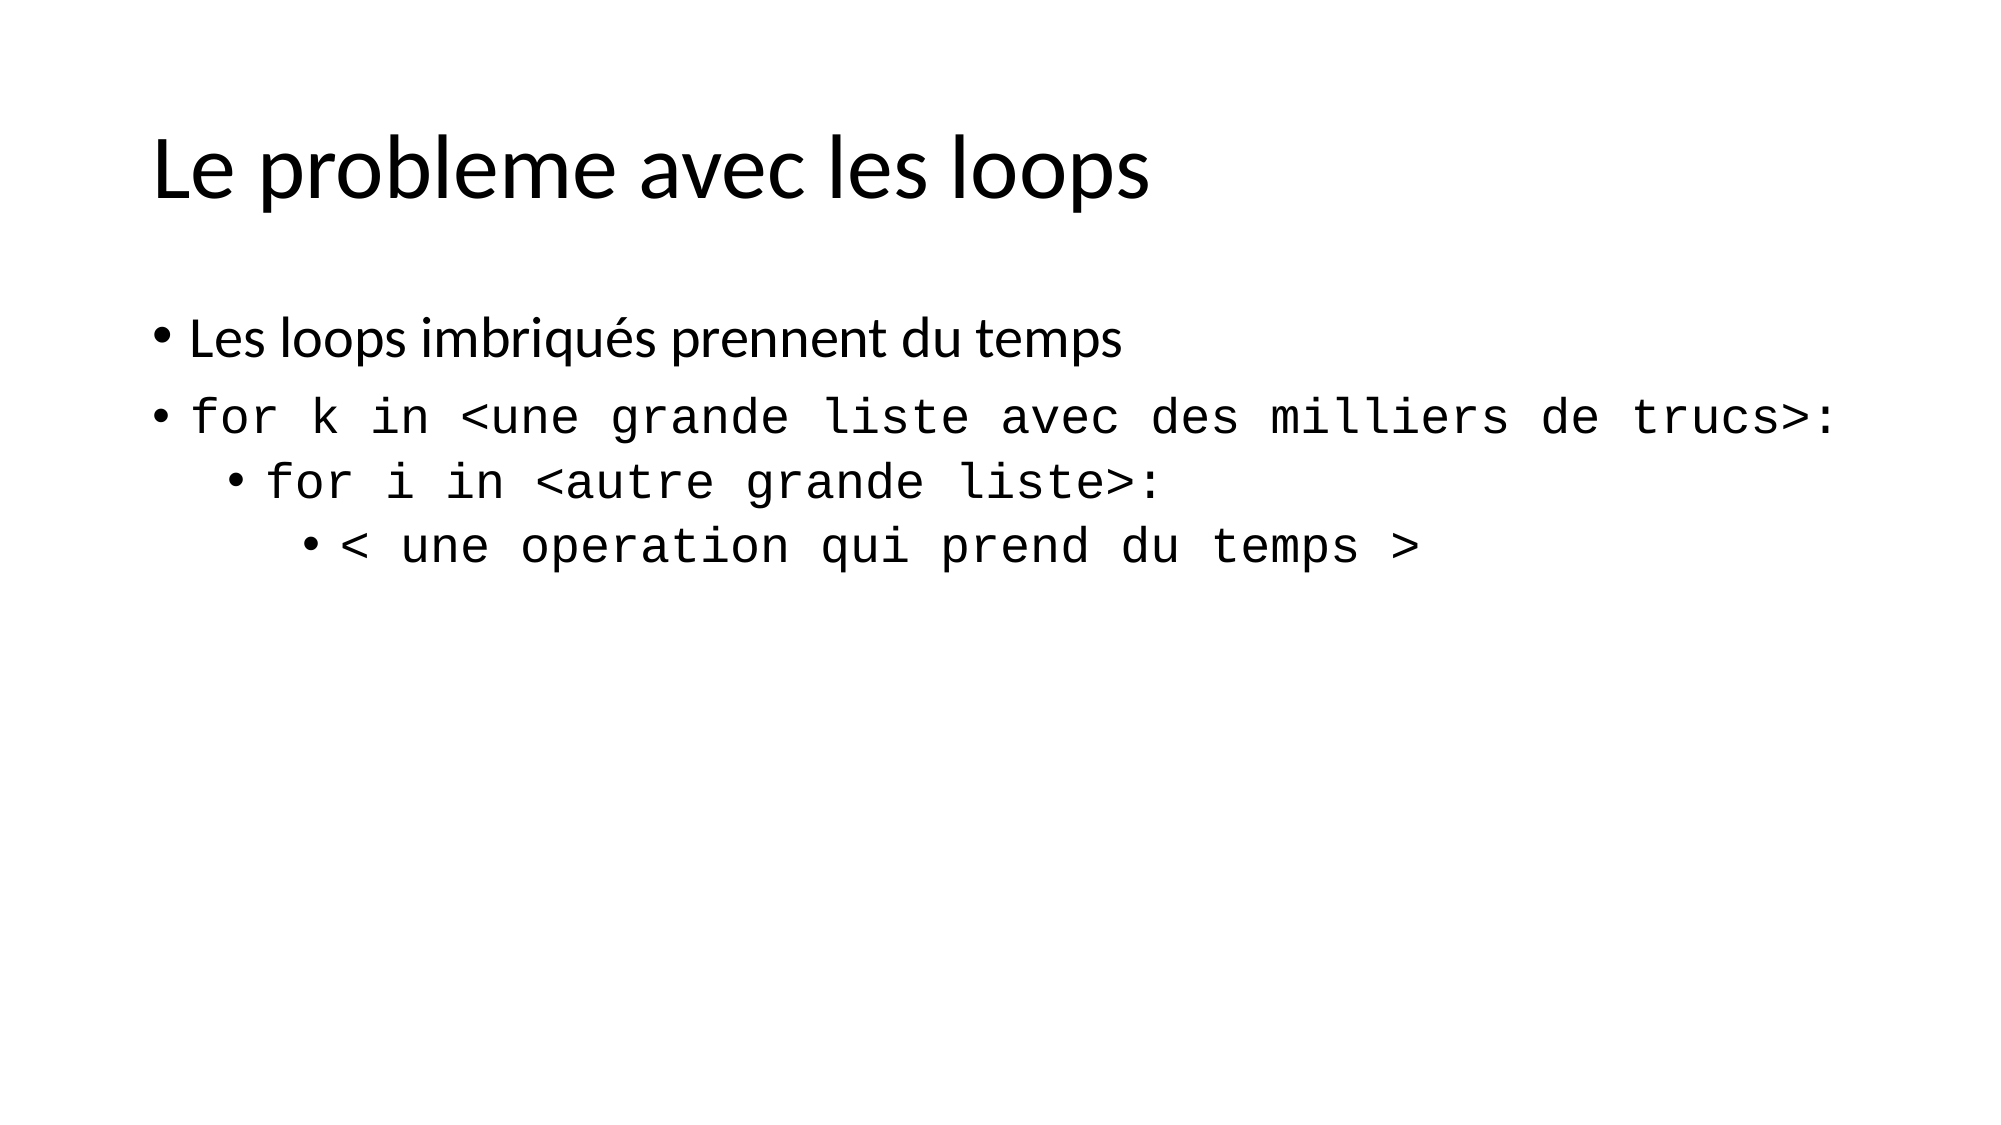

# Le probleme avec les loops
Les loops imbriqués prennent du temps
for k in <une grande liste avec des milliers de trucs>:
for i in <autre grande liste>:
< une operation qui prend du temps >